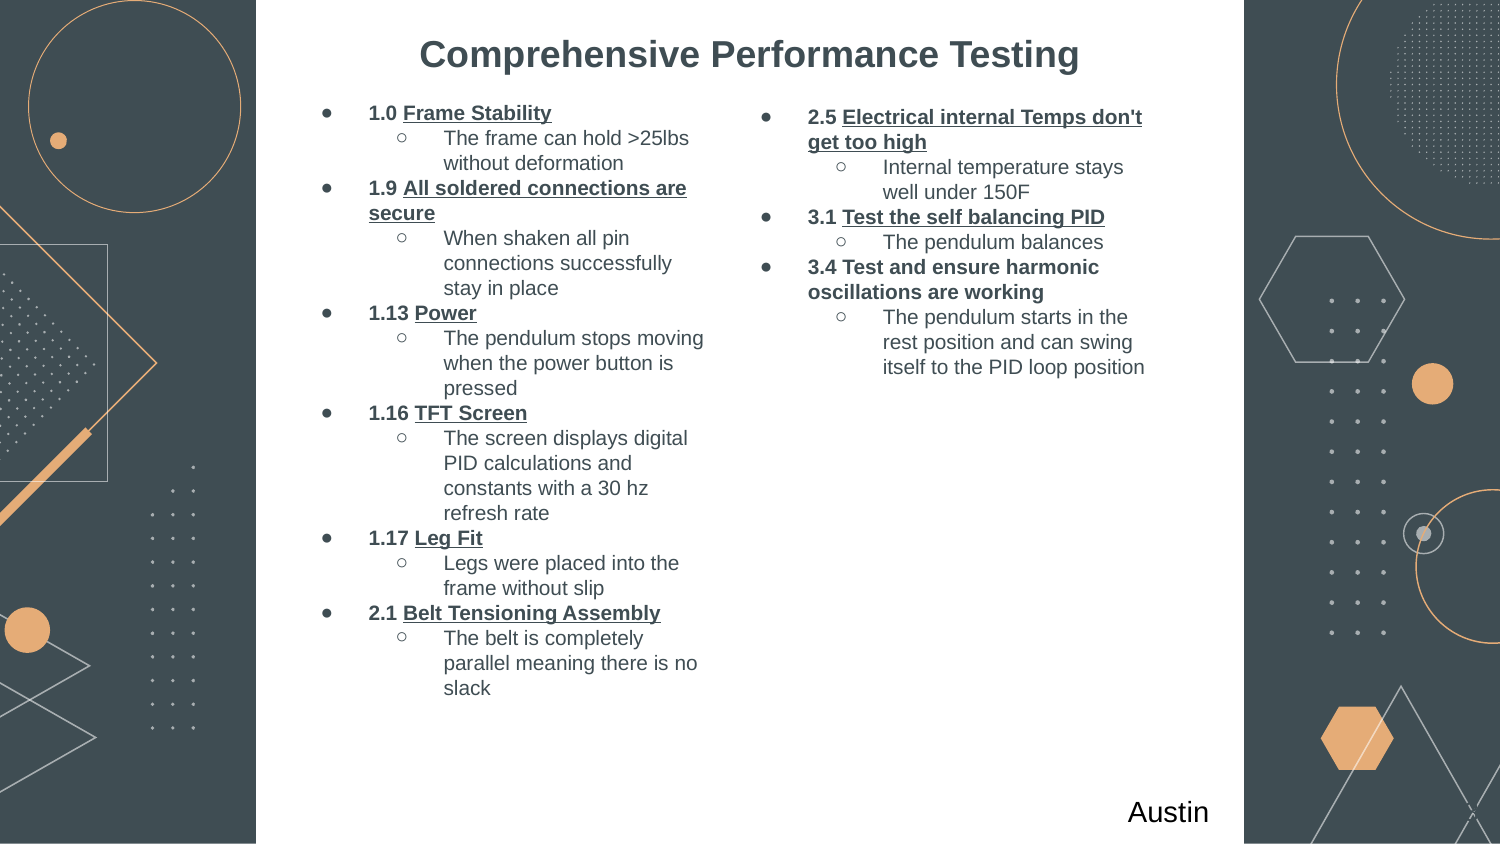

# Comprehensive Performance Testing
1.0 Frame Stability
The frame can hold >25lbs without deformation
1.9 All soldered connections are secure
When shaken all pin connections successfully stay in place
1.13 Power
The pendulum stops moving when the power button is pressed
1.16 TFT Screen
The screen displays digital PID calculations and constants with a 30 hz refresh rate
1.17 Leg Fit
Legs were placed into the frame without slip
2.1 Belt Tensioning Assembly
The belt is completely parallel meaning there is no slack
2.5 Electrical internal Temps don't get too high
Internal temperature stays well under 150F
3.1 Test the self balancing PID
The pendulum balances
3.4 Test and ensure harmonic oscillations are working
The pendulum starts in the rest position and can swing itself to the PID loop position

Austin
33